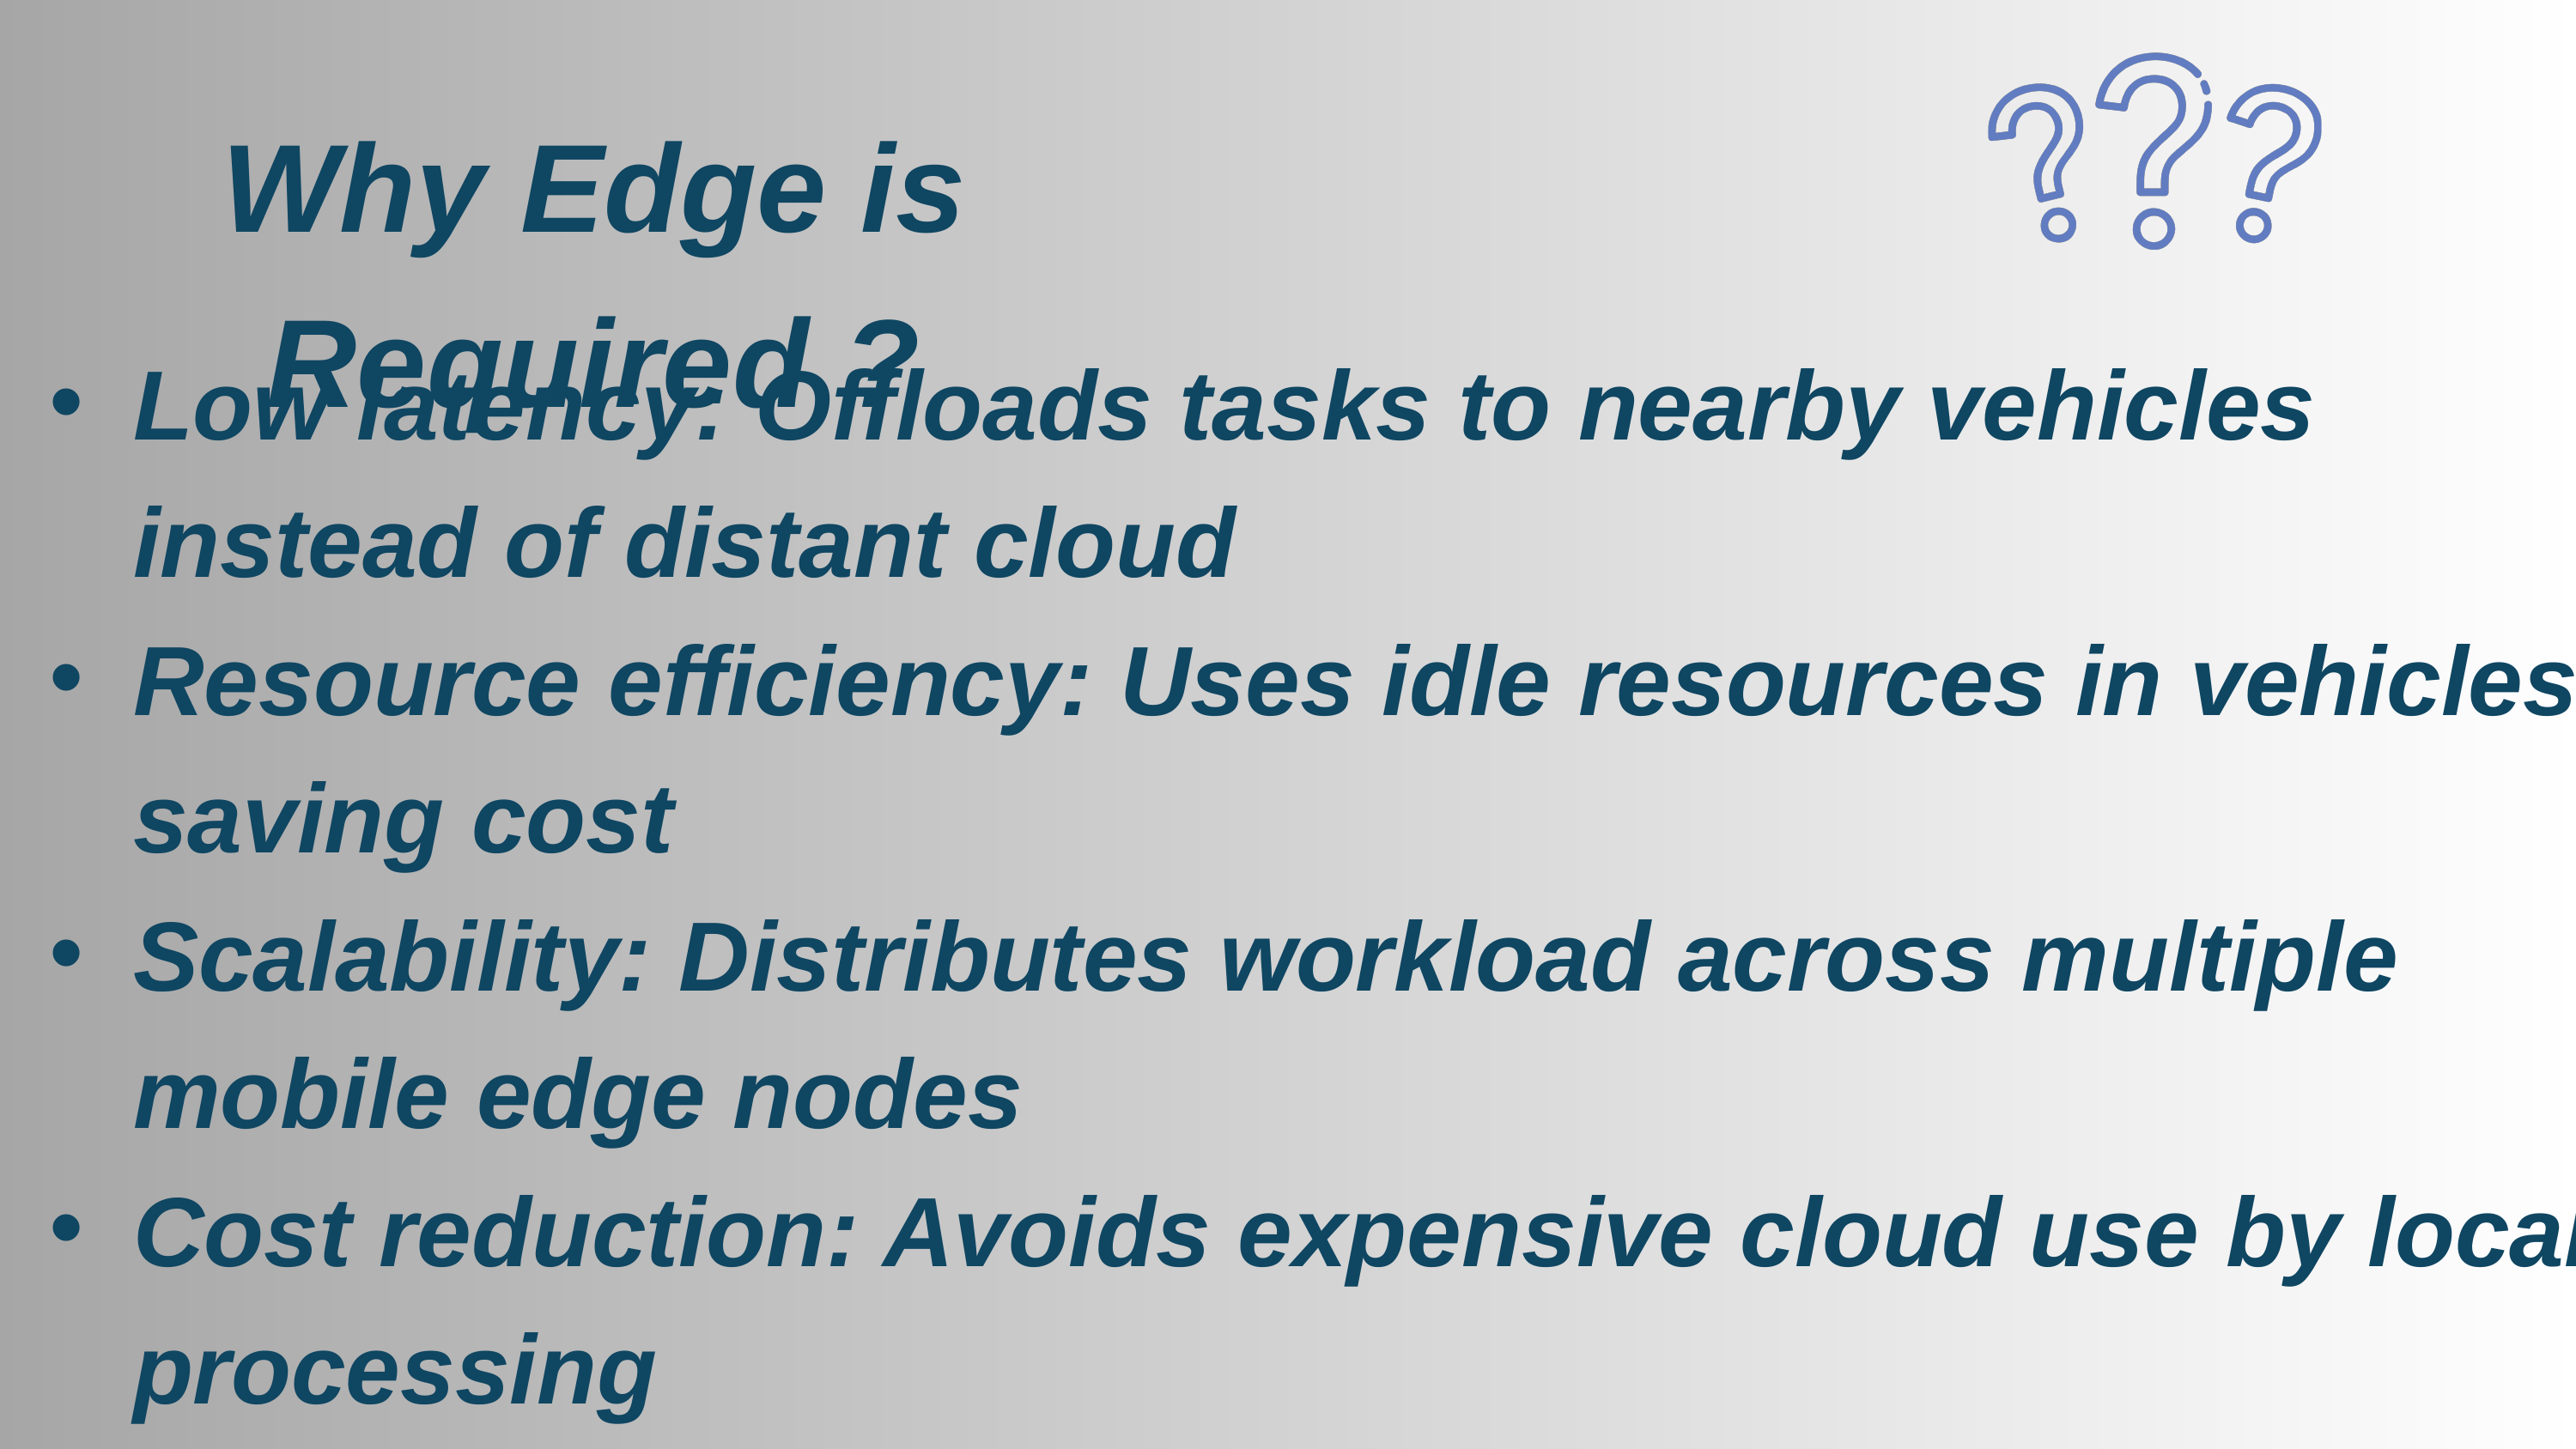

Why Edge is Required ?
Low latency: Offloads tasks to nearby vehicles instead of distant cloud
Resource efficiency: Uses idle resources in vehicles, saving cost
Scalability: Distributes workload across multiple mobile edge nodes
Cost reduction: Avoids expensive cloud use by local processing
Real-time decision making: Supports urgent tasks (like obstacle detection or accident alerts)